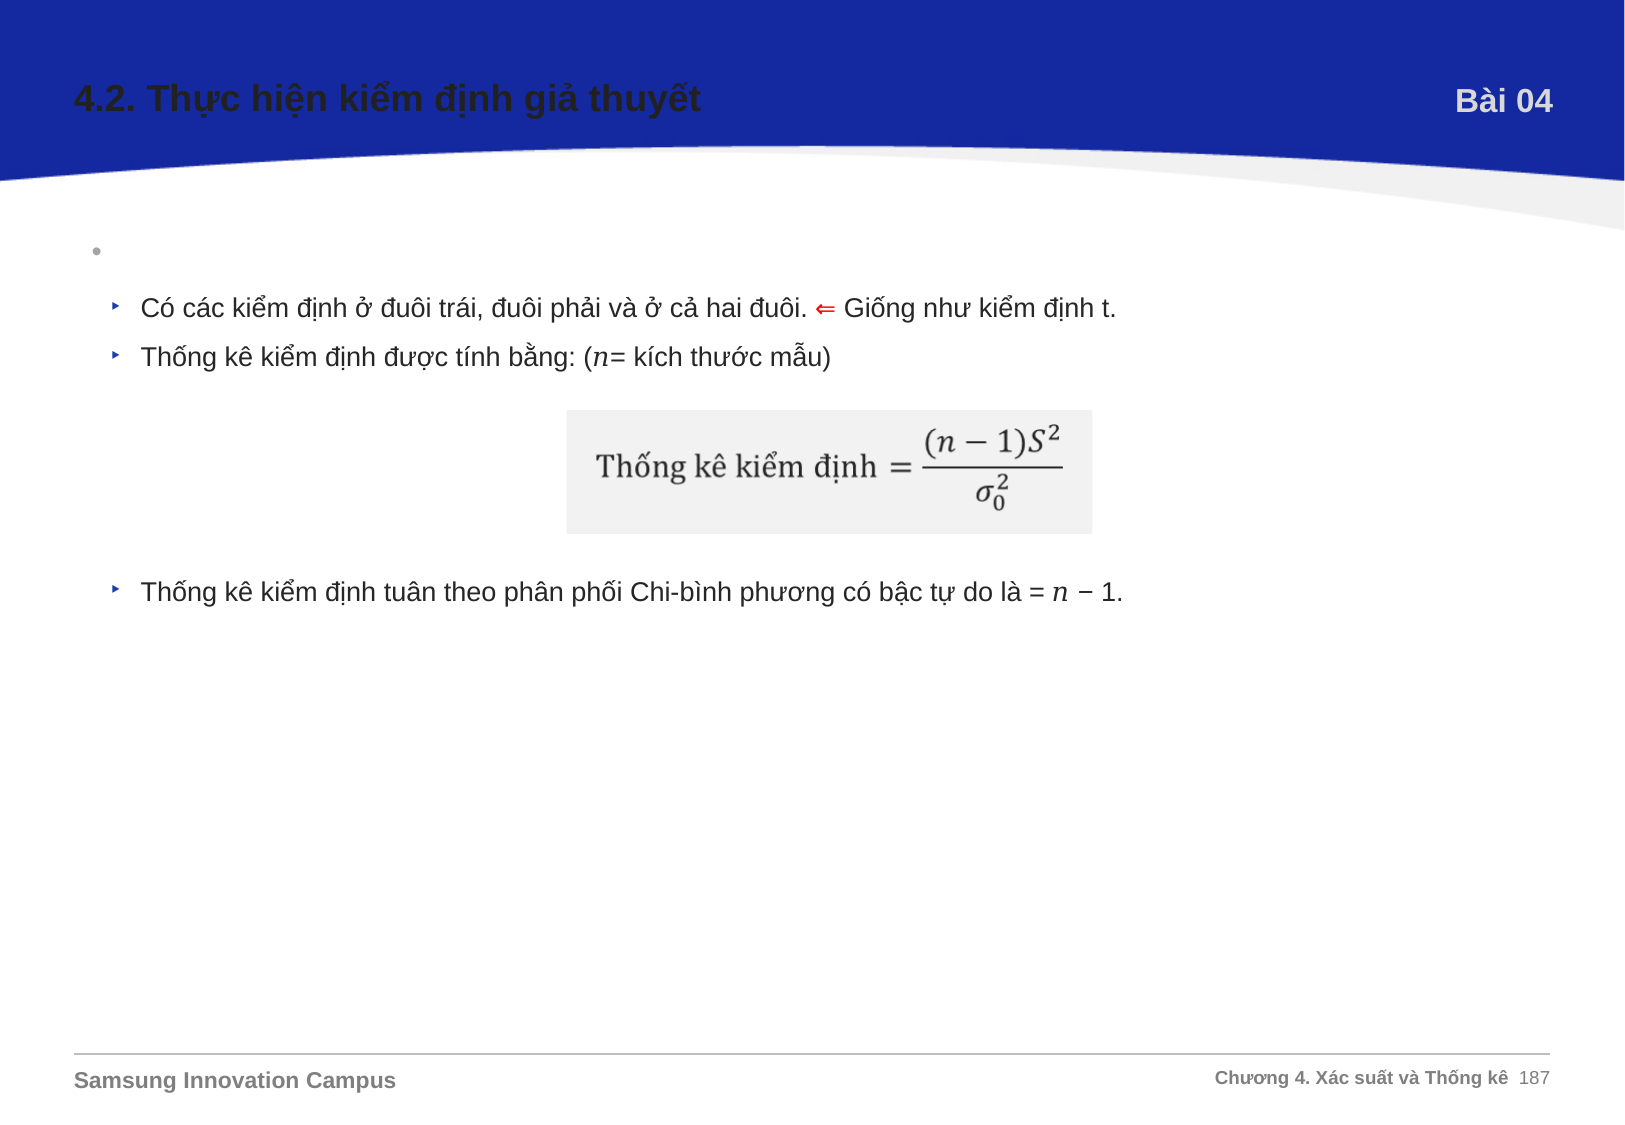

4.2. Thực hiện kiểm định giả thuyết
Bài 04
Kiểm định Chi-bình phương của phương sai:
Có các kiểm định ở đuôi trái, đuôi phải và ở cả hai đuôi. ⇐ Giống như kiểm định t.
Thống kê kiểm định được tính bằng: (𝑛= kích thước mẫu)

Thống kê kiểm định tuân theo phân phối Chi-bình phương có bậc tự do là = 𝑛 − 1.